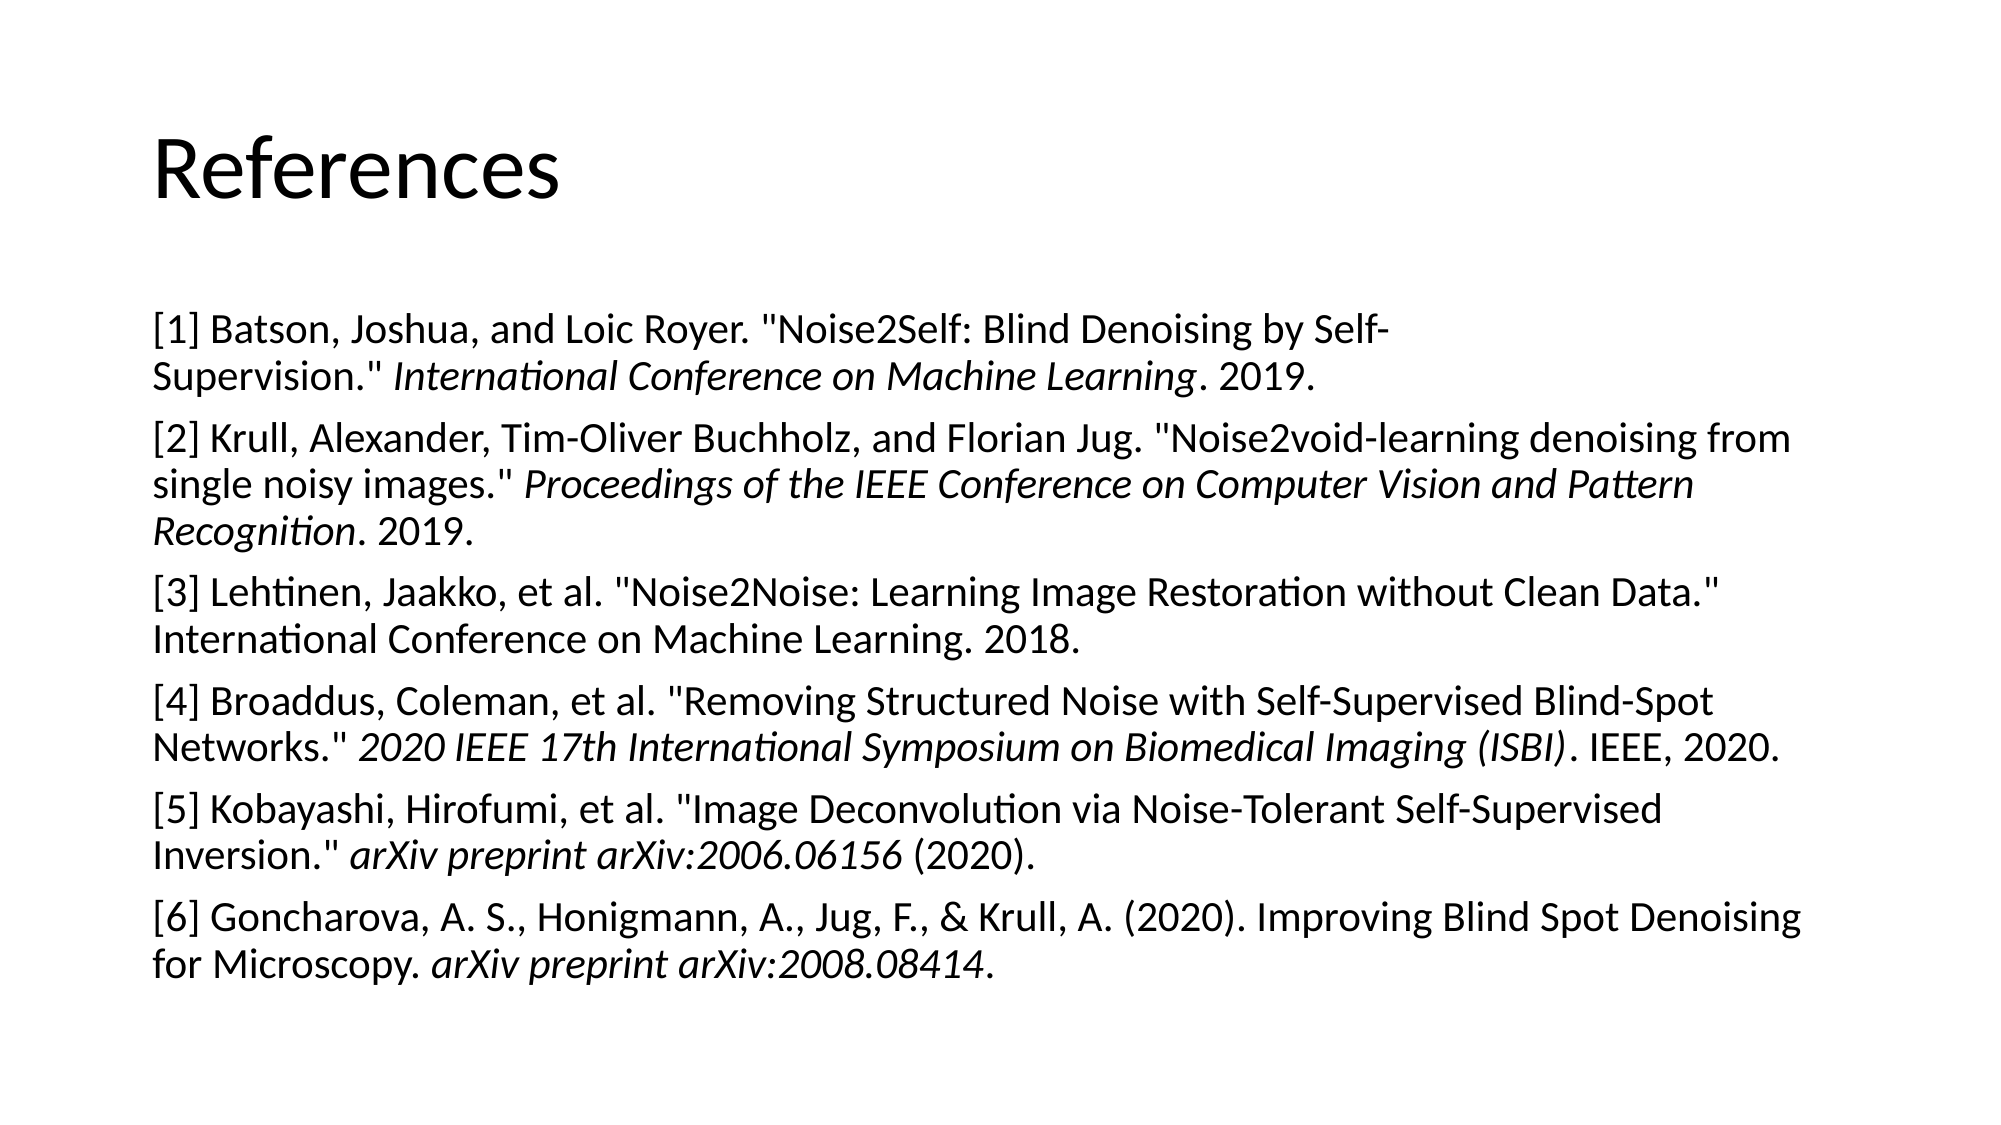

# References
[1] Batson, Joshua, and Loic Royer. "Noise2Self: Blind Denoising by Self-Supervision." International Conference on Machine Learning. 2019.
[2] Krull, Alexander, Tim-Oliver Buchholz, and Florian Jug. "Noise2void-learning denoising from single noisy images." Proceedings of the IEEE Conference on Computer Vision and Pattern Recognition. 2019.
[3] Lehtinen, Jaakko, et al. "Noise2Noise: Learning Image Restoration without Clean Data." International Conference on Machine Learning. 2018.
[4] Broaddus, Coleman, et al. "Removing Structured Noise with Self-Supervised Blind-Spot Networks." 2020 IEEE 17th International Symposium on Biomedical Imaging (ISBI). IEEE, 2020.
[5] Kobayashi, Hirofumi, et al. "Image Deconvolution via Noise-Tolerant Self-Supervised Inversion." arXiv preprint arXiv:2006.06156 (2020).
[6] Goncharova, A. S., Honigmann, A., Jug, F., & Krull, A. (2020). Improving Blind Spot Denoising for Microscopy. arXiv preprint arXiv:2008.08414.